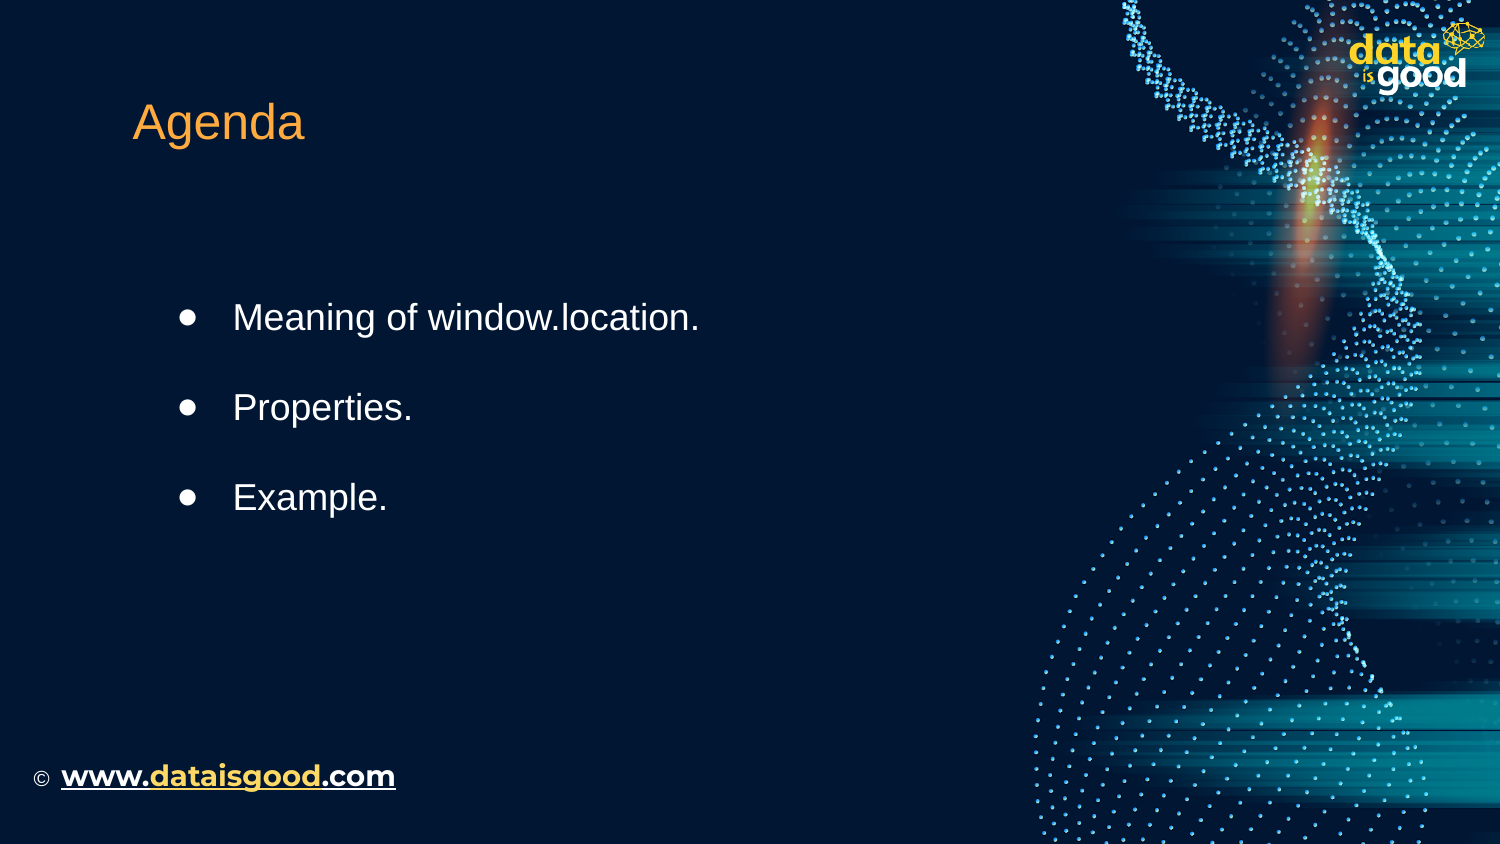

# Agenda
Meaning of window.location.
Properties.
Example.